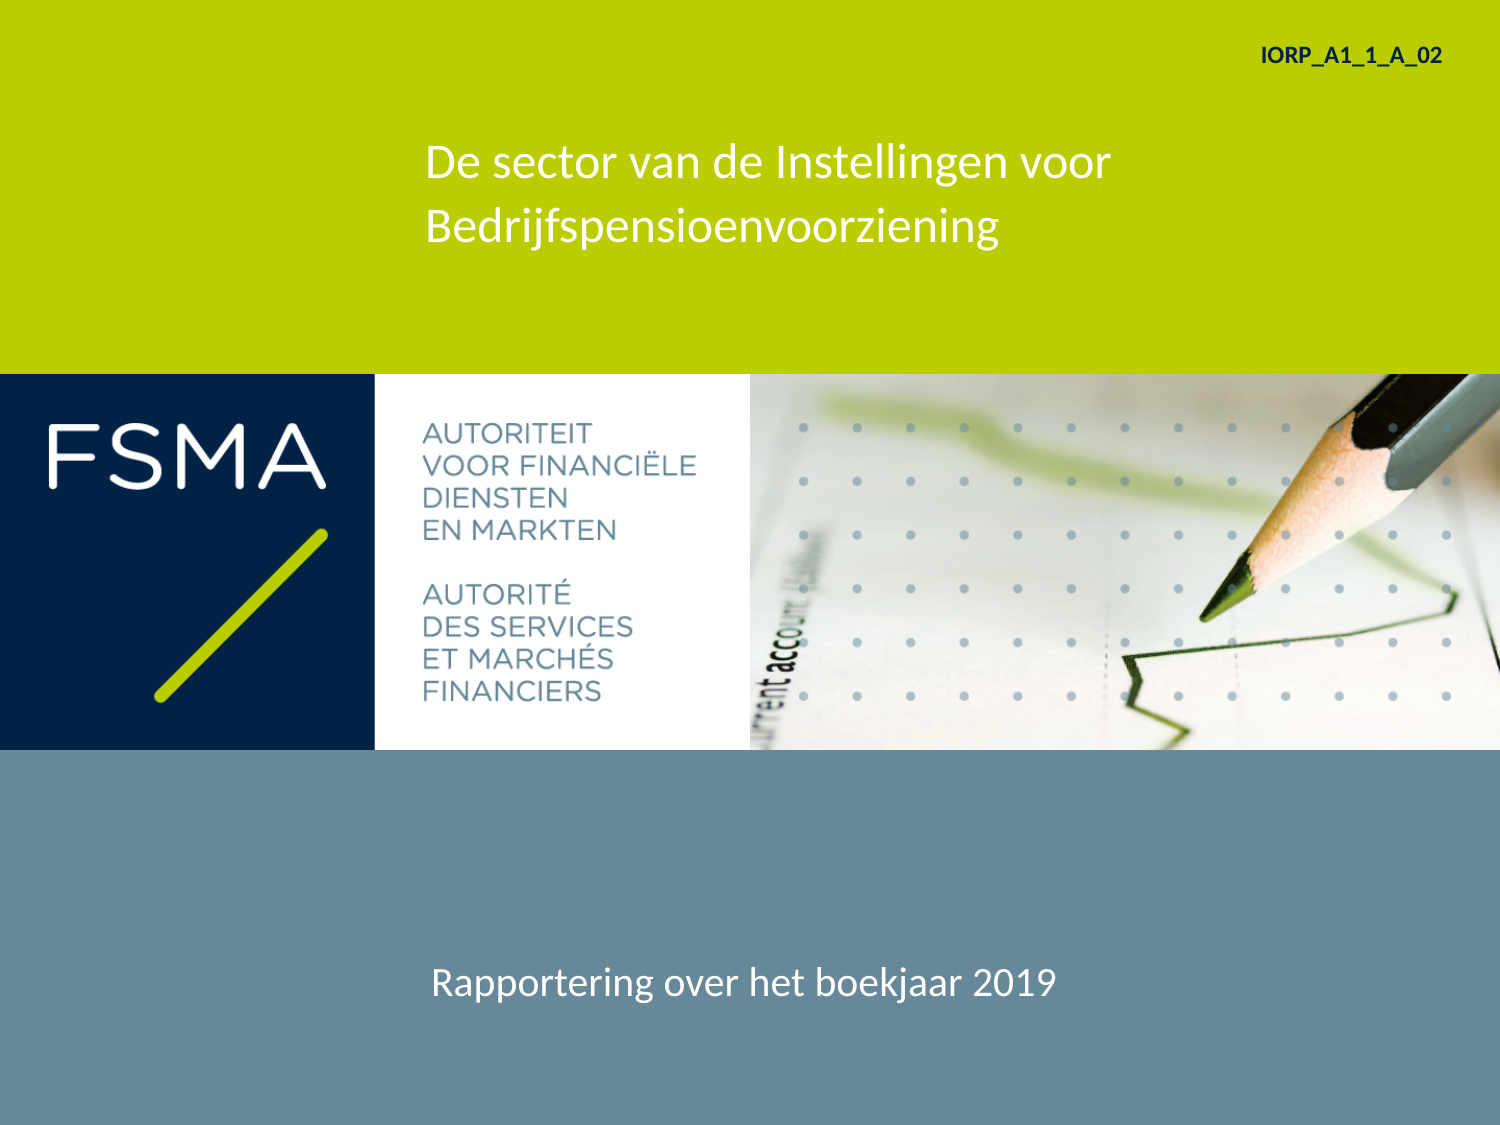

IORP_A1_1_A_02
De sector van de Instellingen voor Bedrijfspensioenvoorziening
Rapportering over het boekjaar 2019